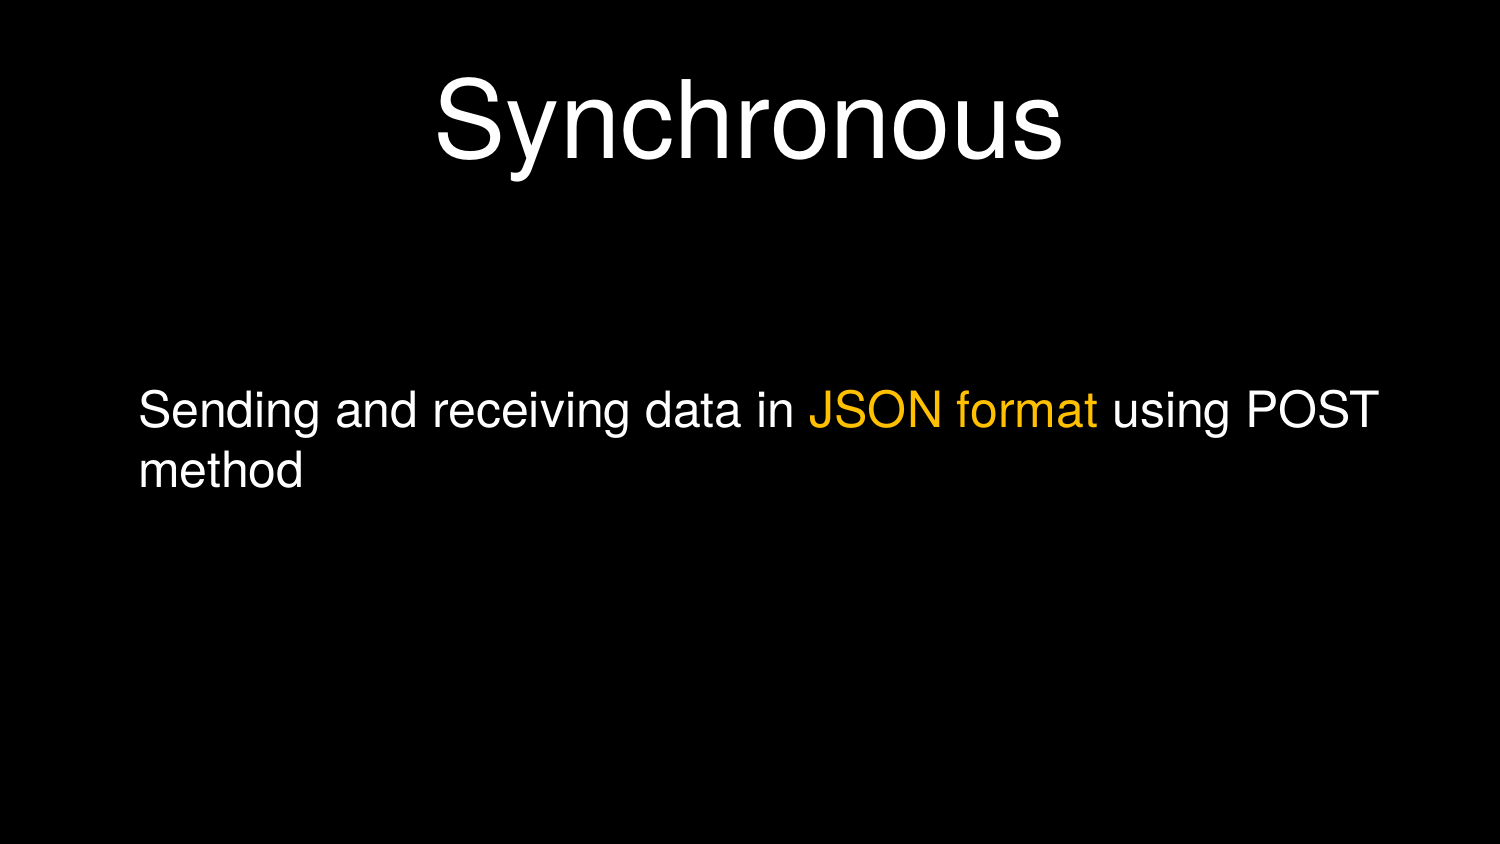

# Synchronous
Sending and receiving data in JSON format using POST method